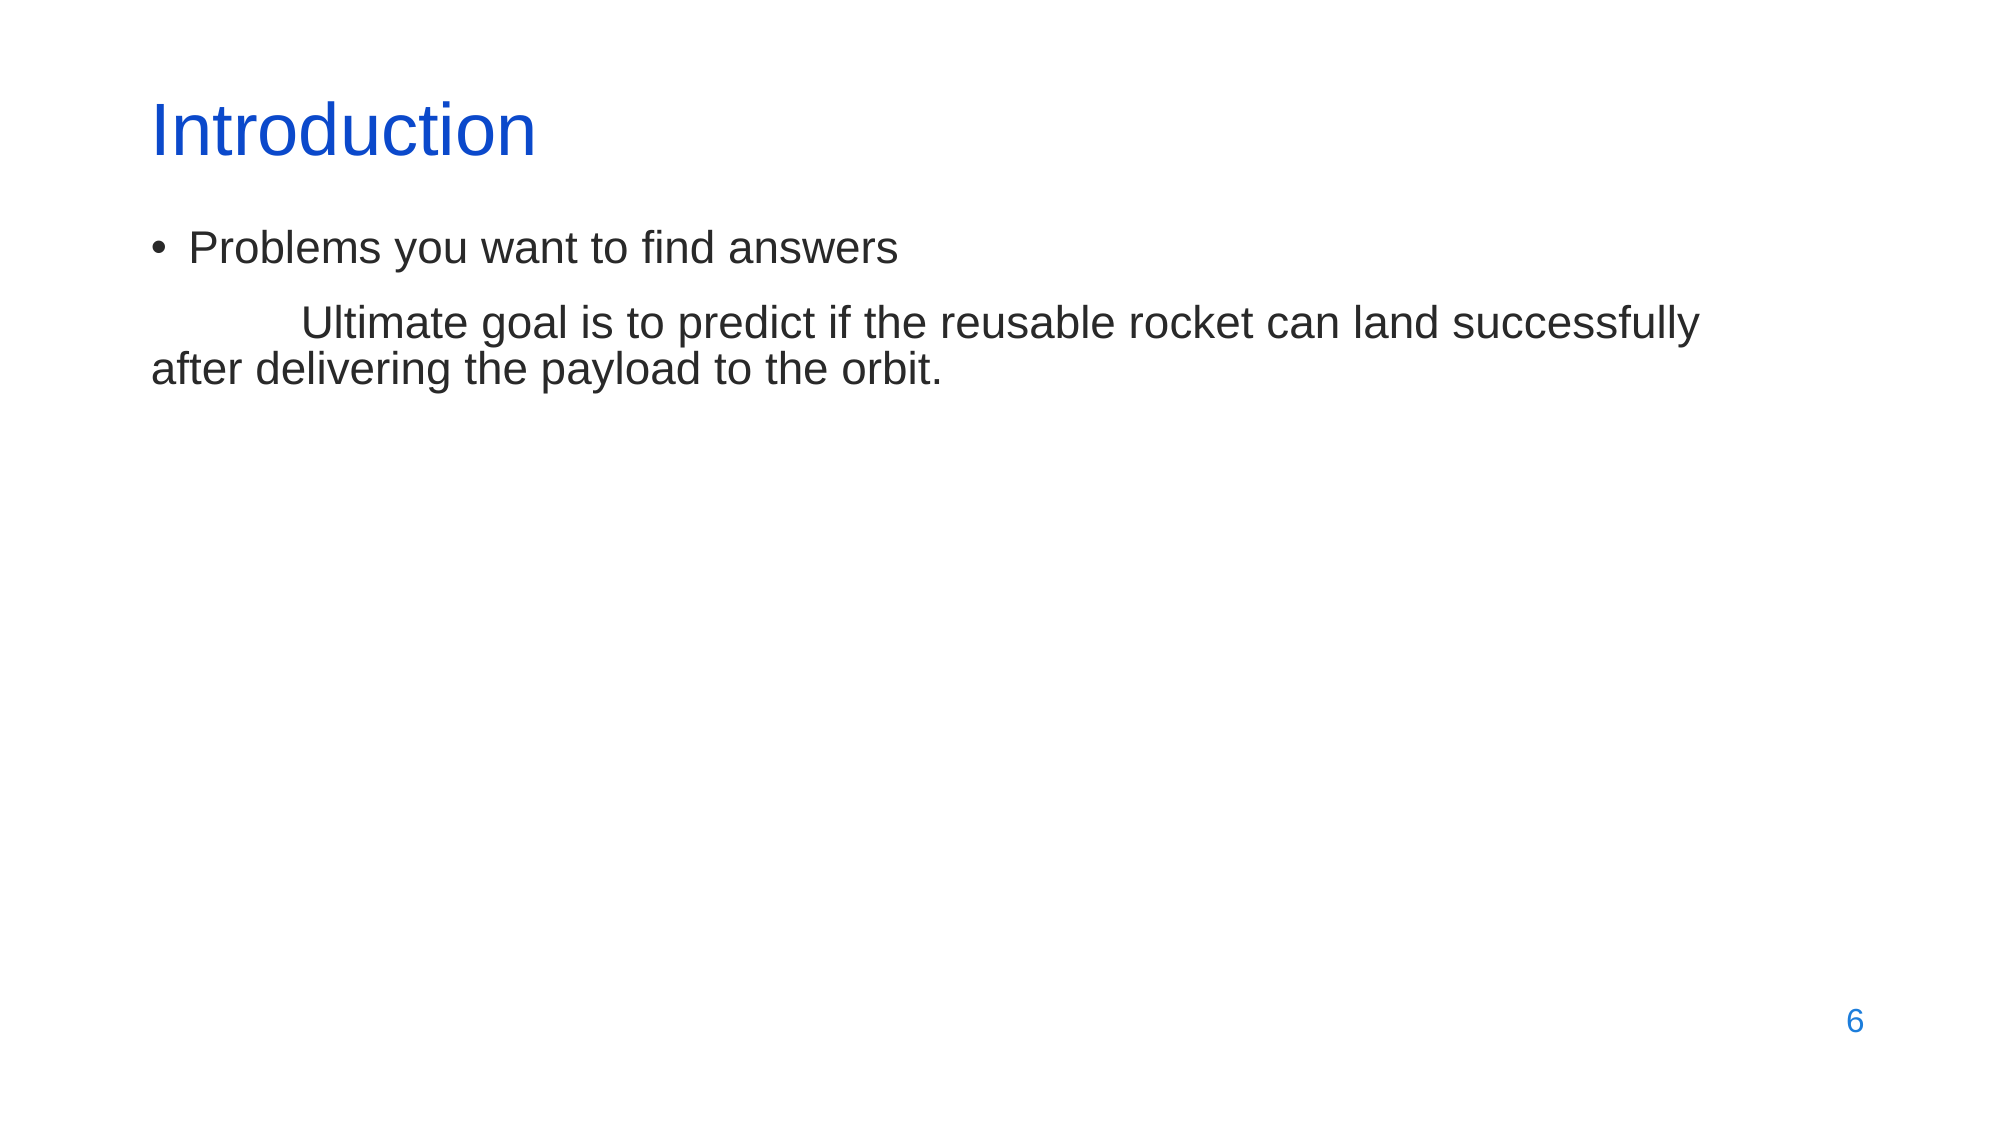

Introduction
Problems you want to find answers
	Ultimate goal is to predict if the reusable rocket can land successfully after delivering the payload to the orbit.
6